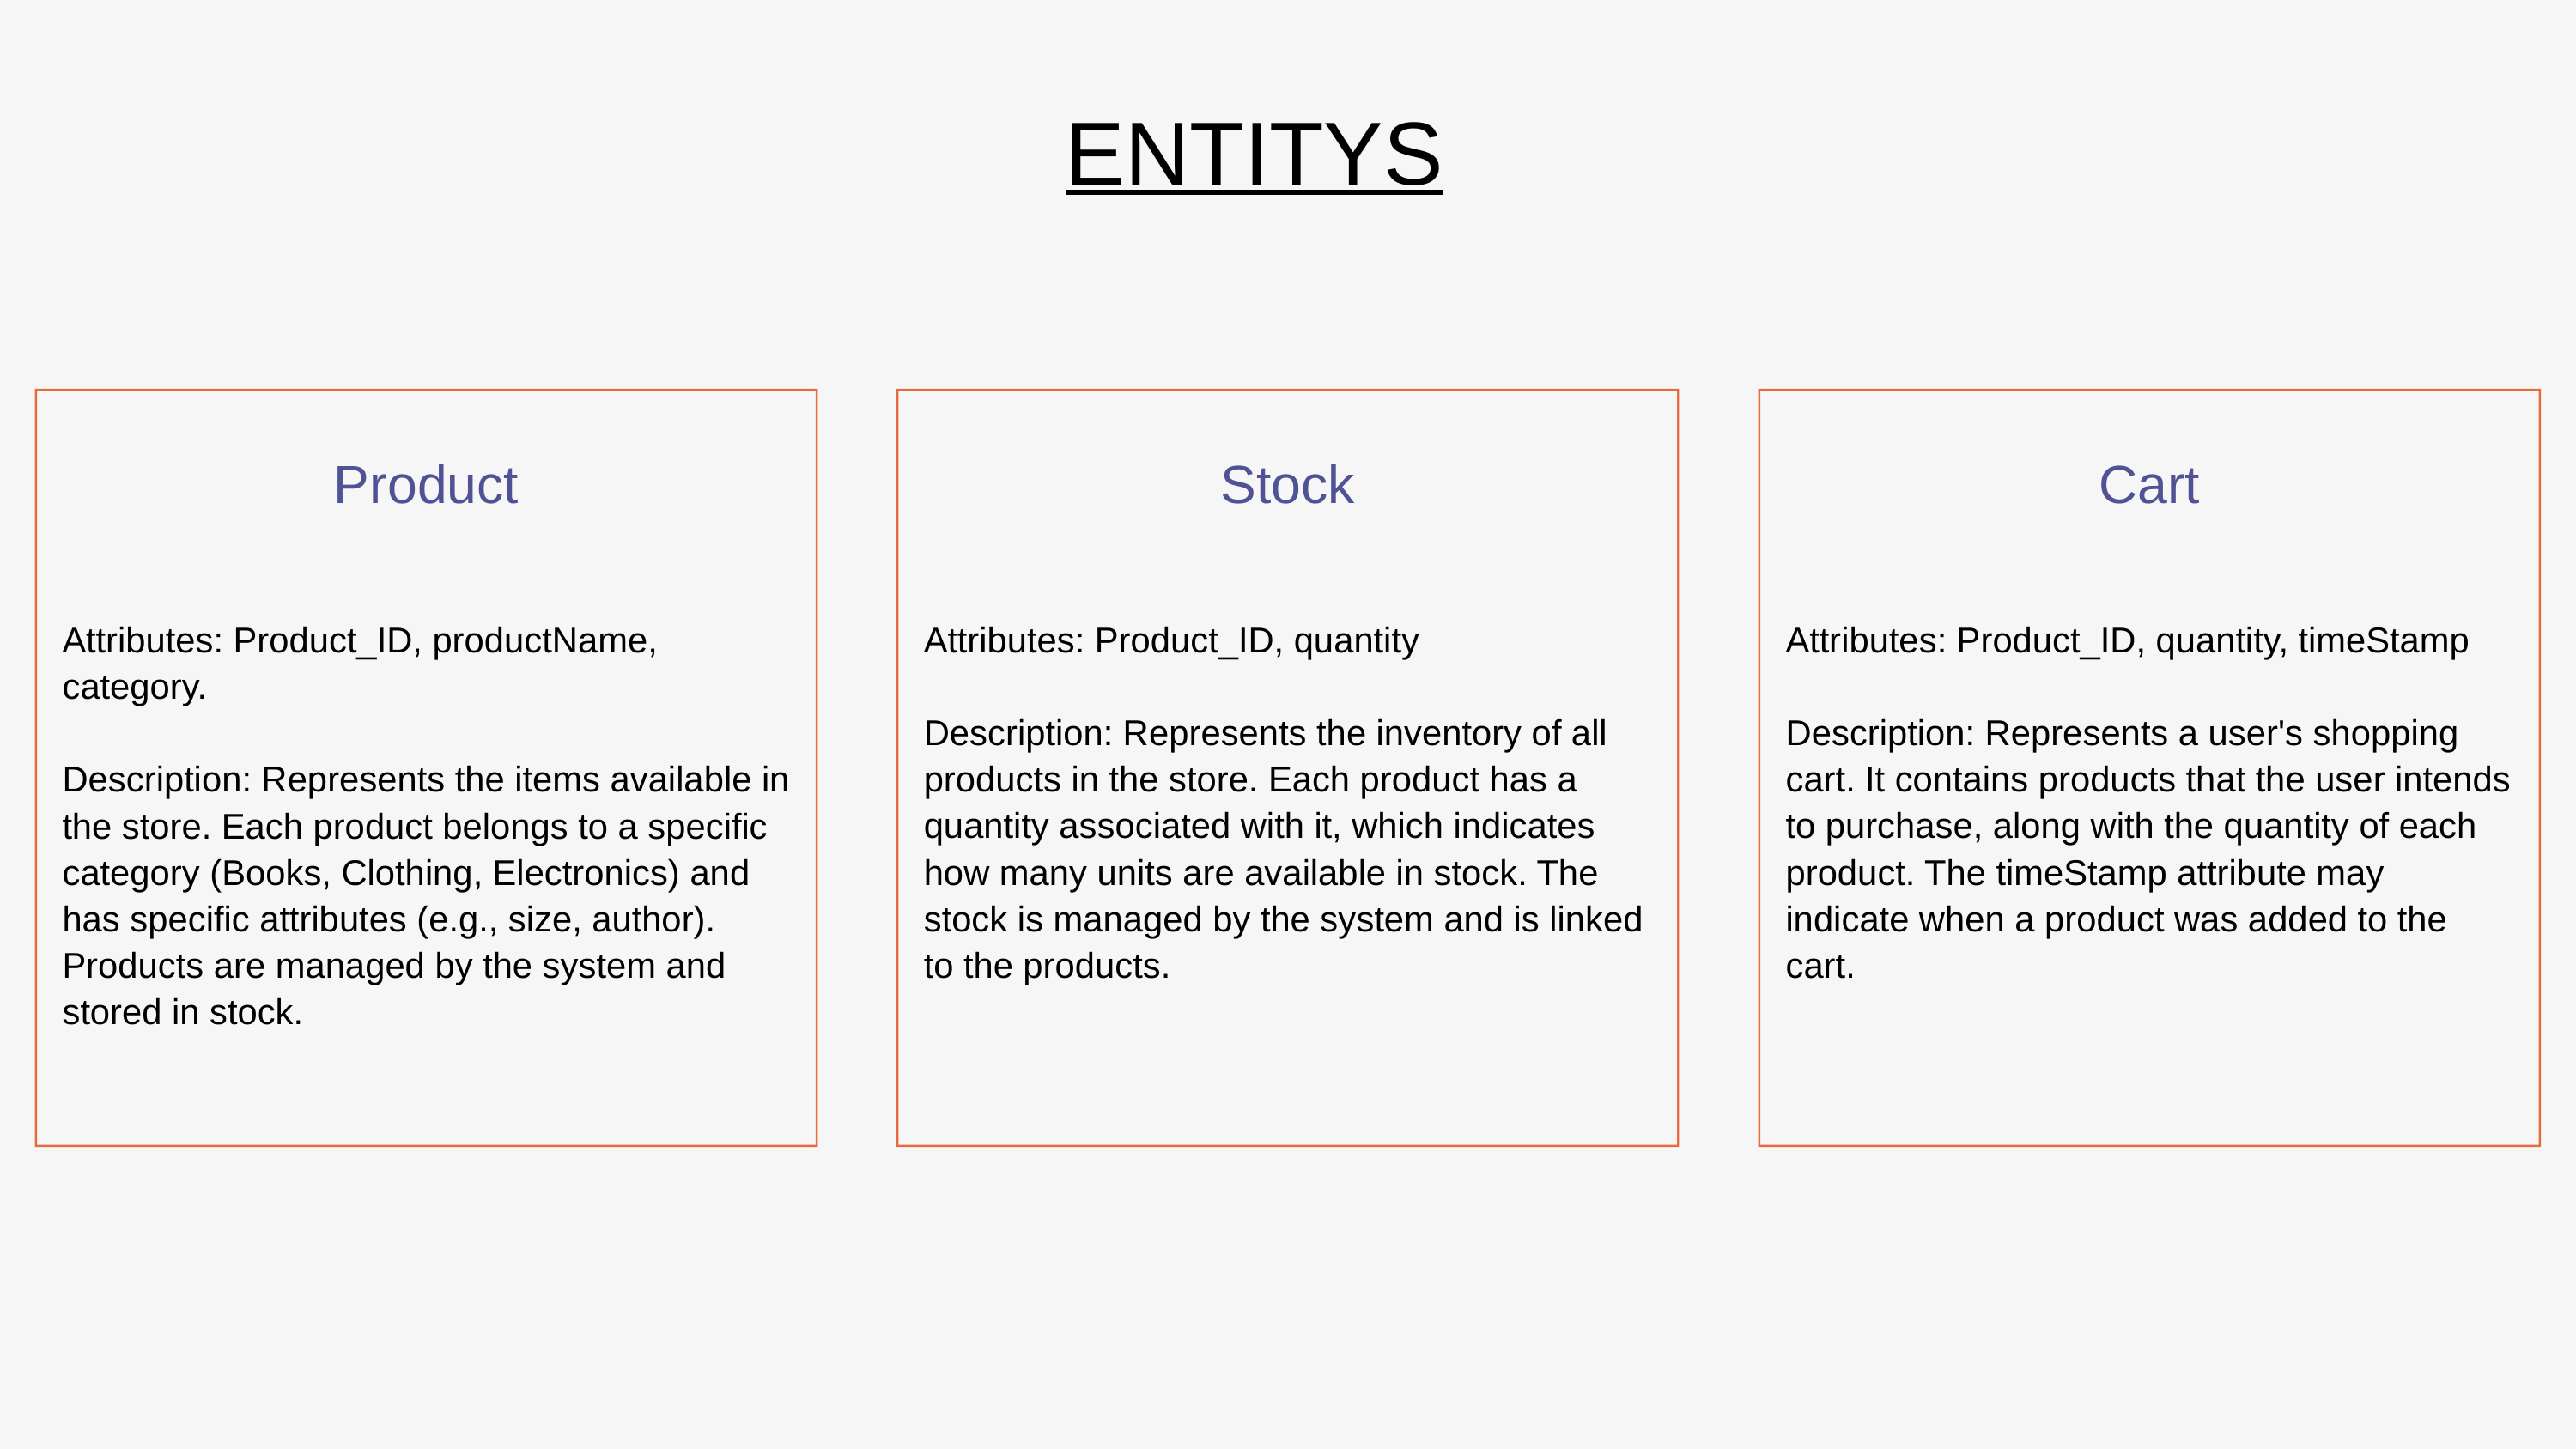

ENTITYS

Product

Attributes: Product_ID, productName, category.

Description: Represents the items available in the store. Each product belongs to a specific category (Books, Clothing, Electronics) and has specific attributes (e.g., size, author). Products are managed by the system and stored in stock.
Stock

Attributes: Product_ID, quantity

Description: Represents the inventory of all products in the store. Each product has a quantity associated with it, which indicates how many units are available in stock. The stock is managed by the system and is linked to the products.
Cart

Attributes: Product_ID, quantity, timeStamp

Description: Represents a user's shopping cart. It contains products that the user intends to purchase, along with the quantity of each product. The timeStamp attribute may indicate when a product was added to the cart.